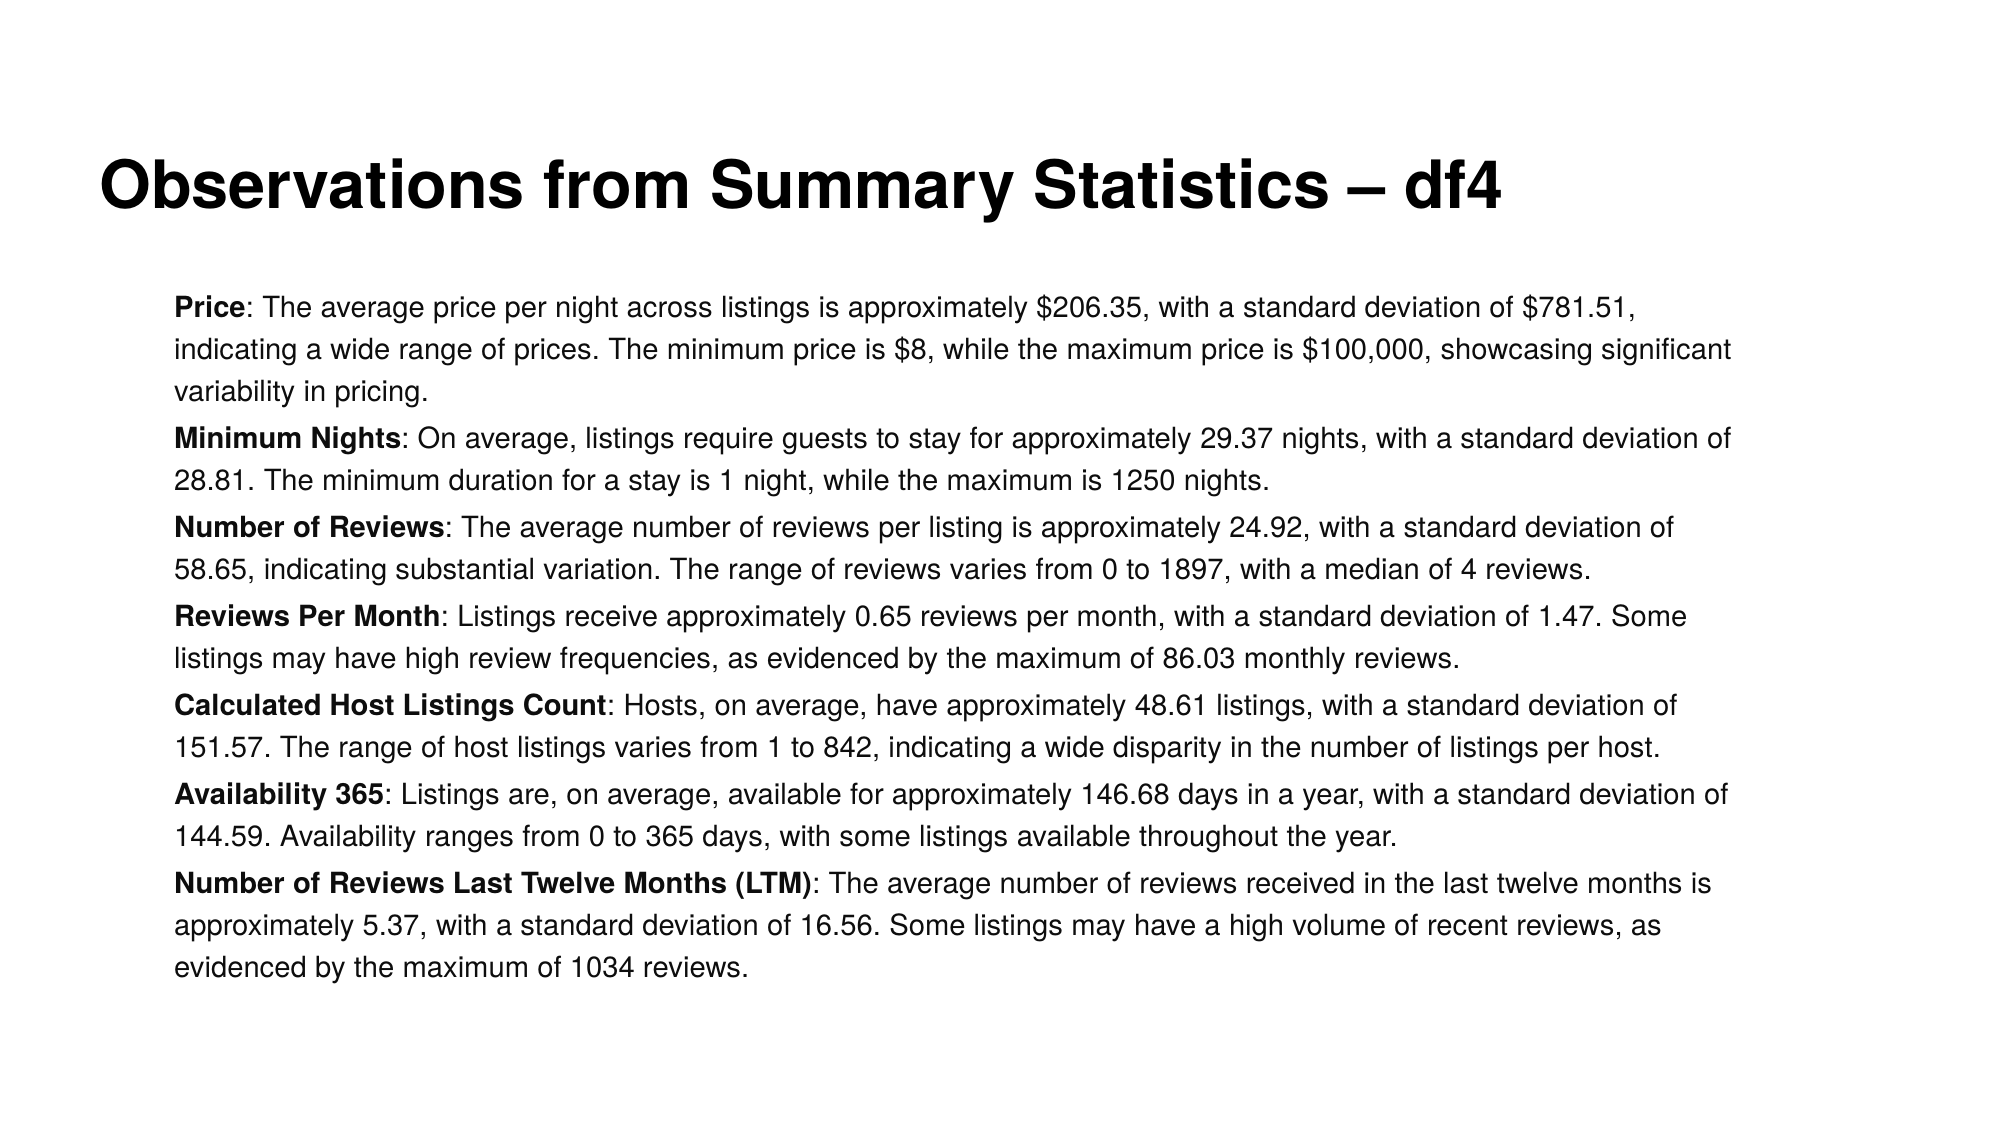

# Observations from Summary Statistics – df4
Price: The average price per night across listings is approximately $206.35, with a standard deviation of $781.51, indicating a wide range of prices. The minimum price is $8, while the maximum price is $100,000, showcasing significant variability in pricing.
Minimum Nights: On average, listings require guests to stay for approximately 29.37 nights, with a standard deviation of 28.81. The minimum duration for a stay is 1 night, while the maximum is 1250 nights.
Number of Reviews: The average number of reviews per listing is approximately 24.92, with a standard deviation of 58.65, indicating substantial variation. The range of reviews varies from 0 to 1897, with a median of 4 reviews.
Reviews Per Month: Listings receive approximately 0.65 reviews per month, with a standard deviation of 1.47. Some listings may have high review frequencies, as evidenced by the maximum of 86.03 monthly reviews.
Calculated Host Listings Count: Hosts, on average, have approximately 48.61 listings, with a standard deviation of 151.57. The range of host listings varies from 1 to 842, indicating a wide disparity in the number of listings per host.
Availability 365: Listings are, on average, available for approximately 146.68 days in a year, with a standard deviation of 144.59. Availability ranges from 0 to 365 days, with some listings available throughout the year.
Number of Reviews Last Twelve Months (LTM): The average number of reviews received in the last twelve months is approximately 5.37, with a standard deviation of 16.56. Some listings may have a high volume of recent reviews, as evidenced by the maximum of 1034 reviews.